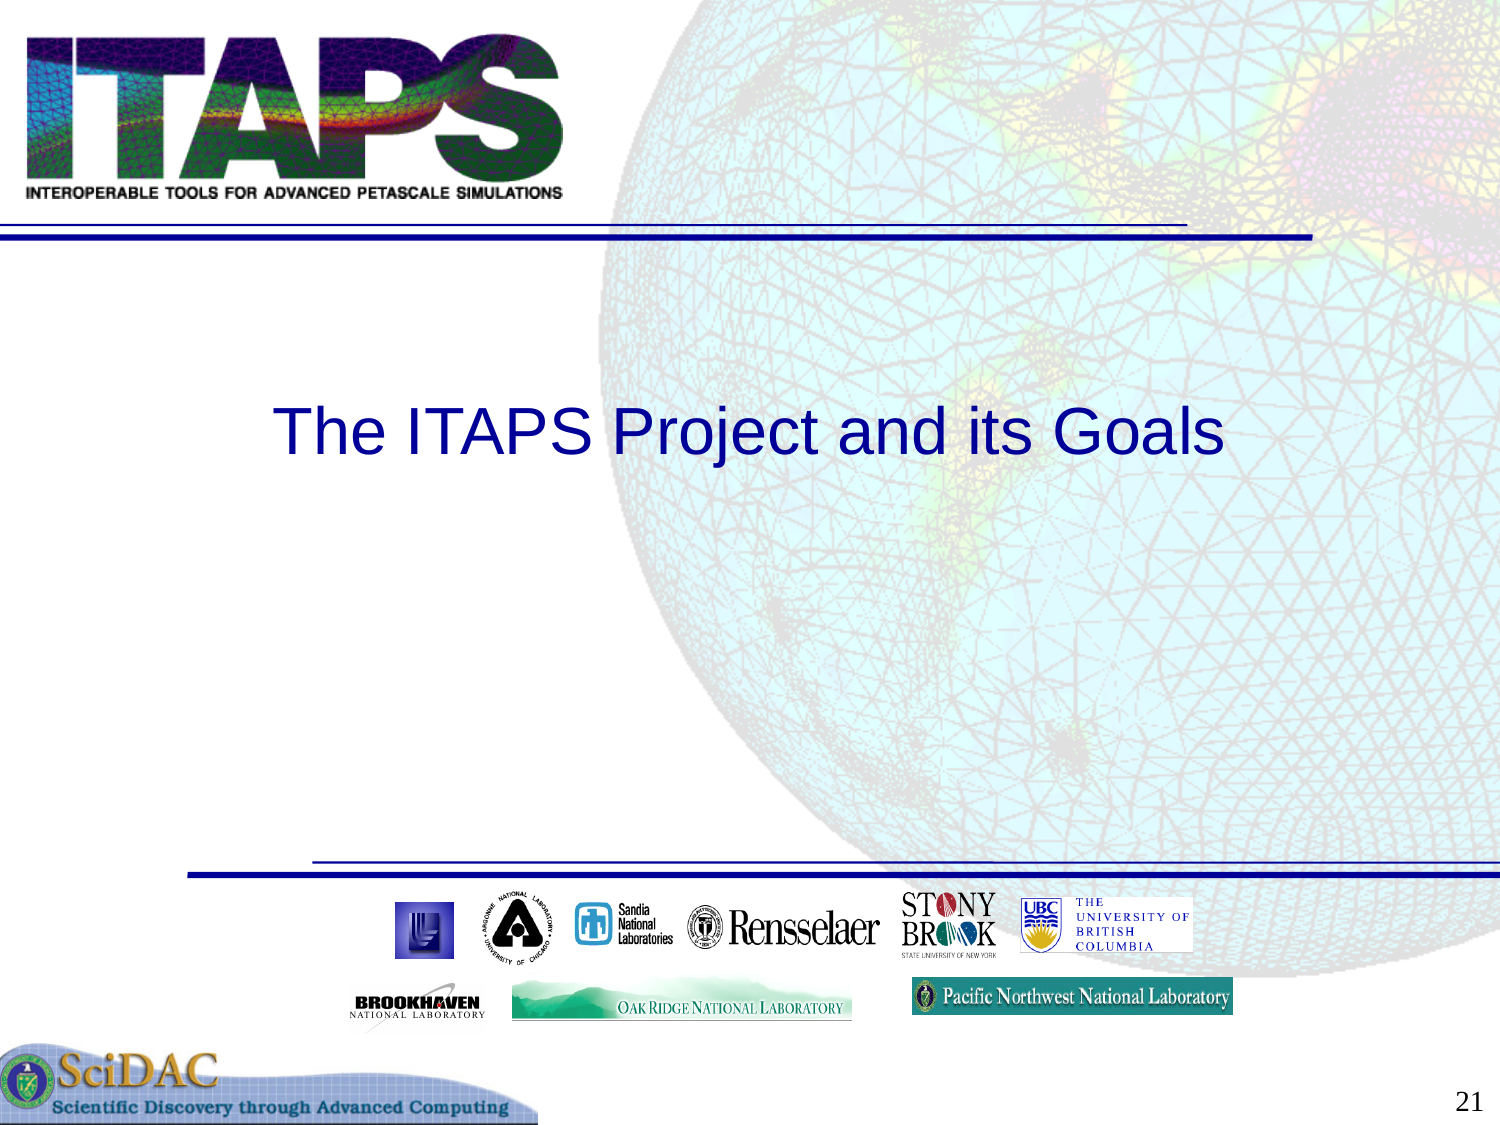

21
# The ITAPS Project and its Goals